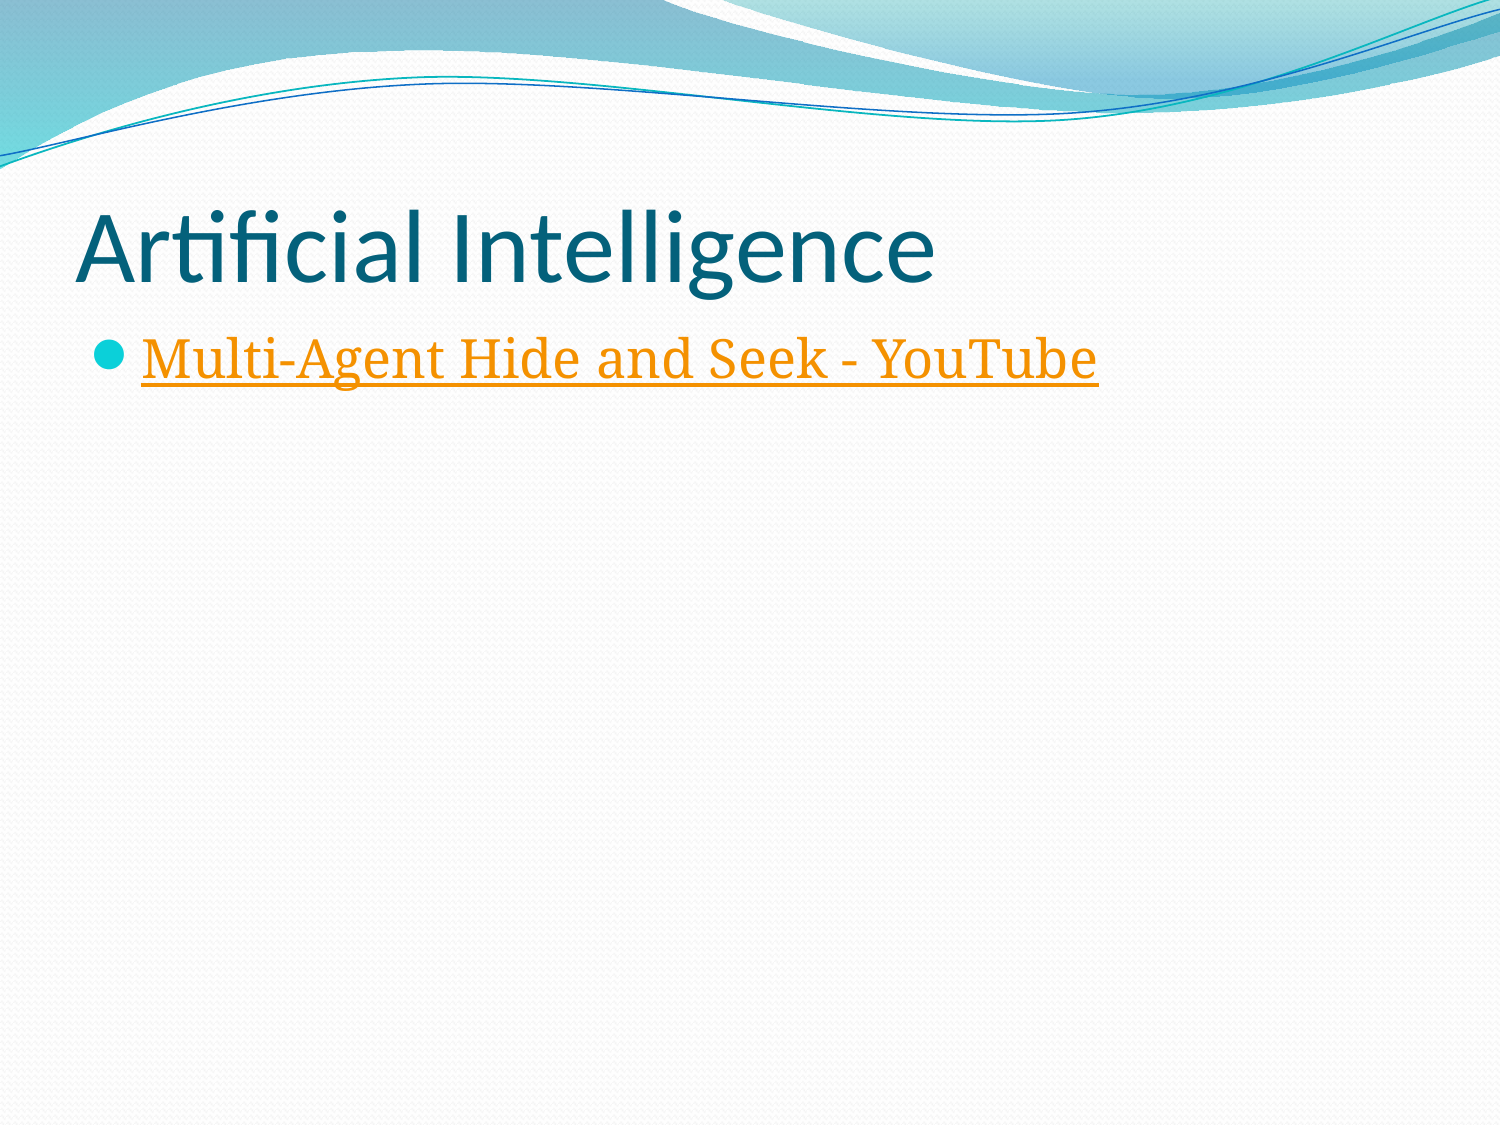

# Artificial Intelligence
Multi-Agent Hide and Seek - YouTube